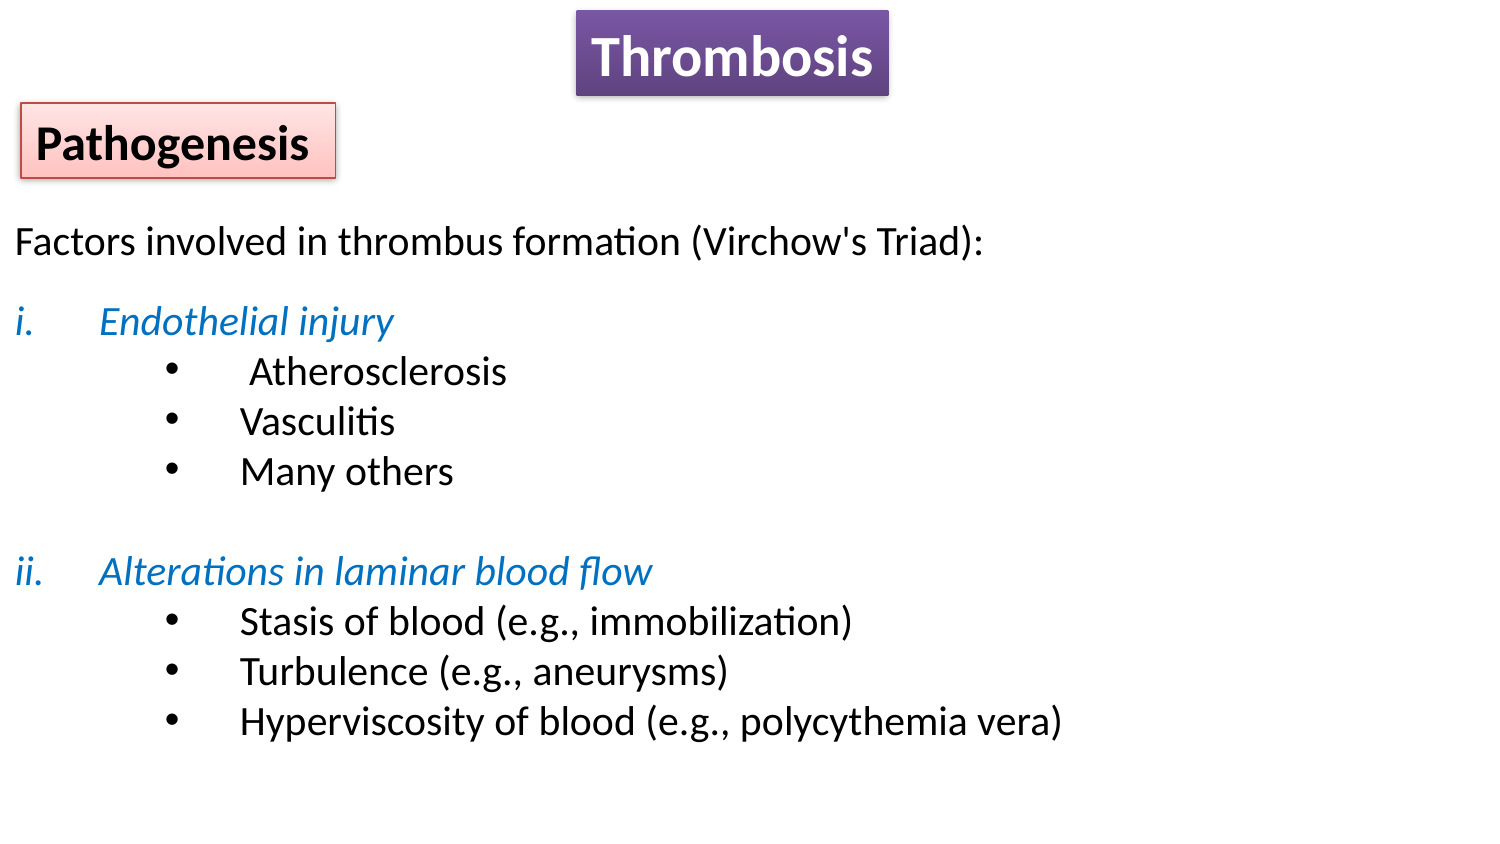

Thrombosis
Pathogenesis
Factors involved in thrombus formation (Virchow's Triad):

Endothelial injury
Atherosclerosis
Vasculitis
Many others

Alterations in laminar blood flow
Stasis of blood (e.g., immobilization)
Turbulence (e.g., aneurysms)
Hyperviscosity of blood (e.g., polycythemia vera)